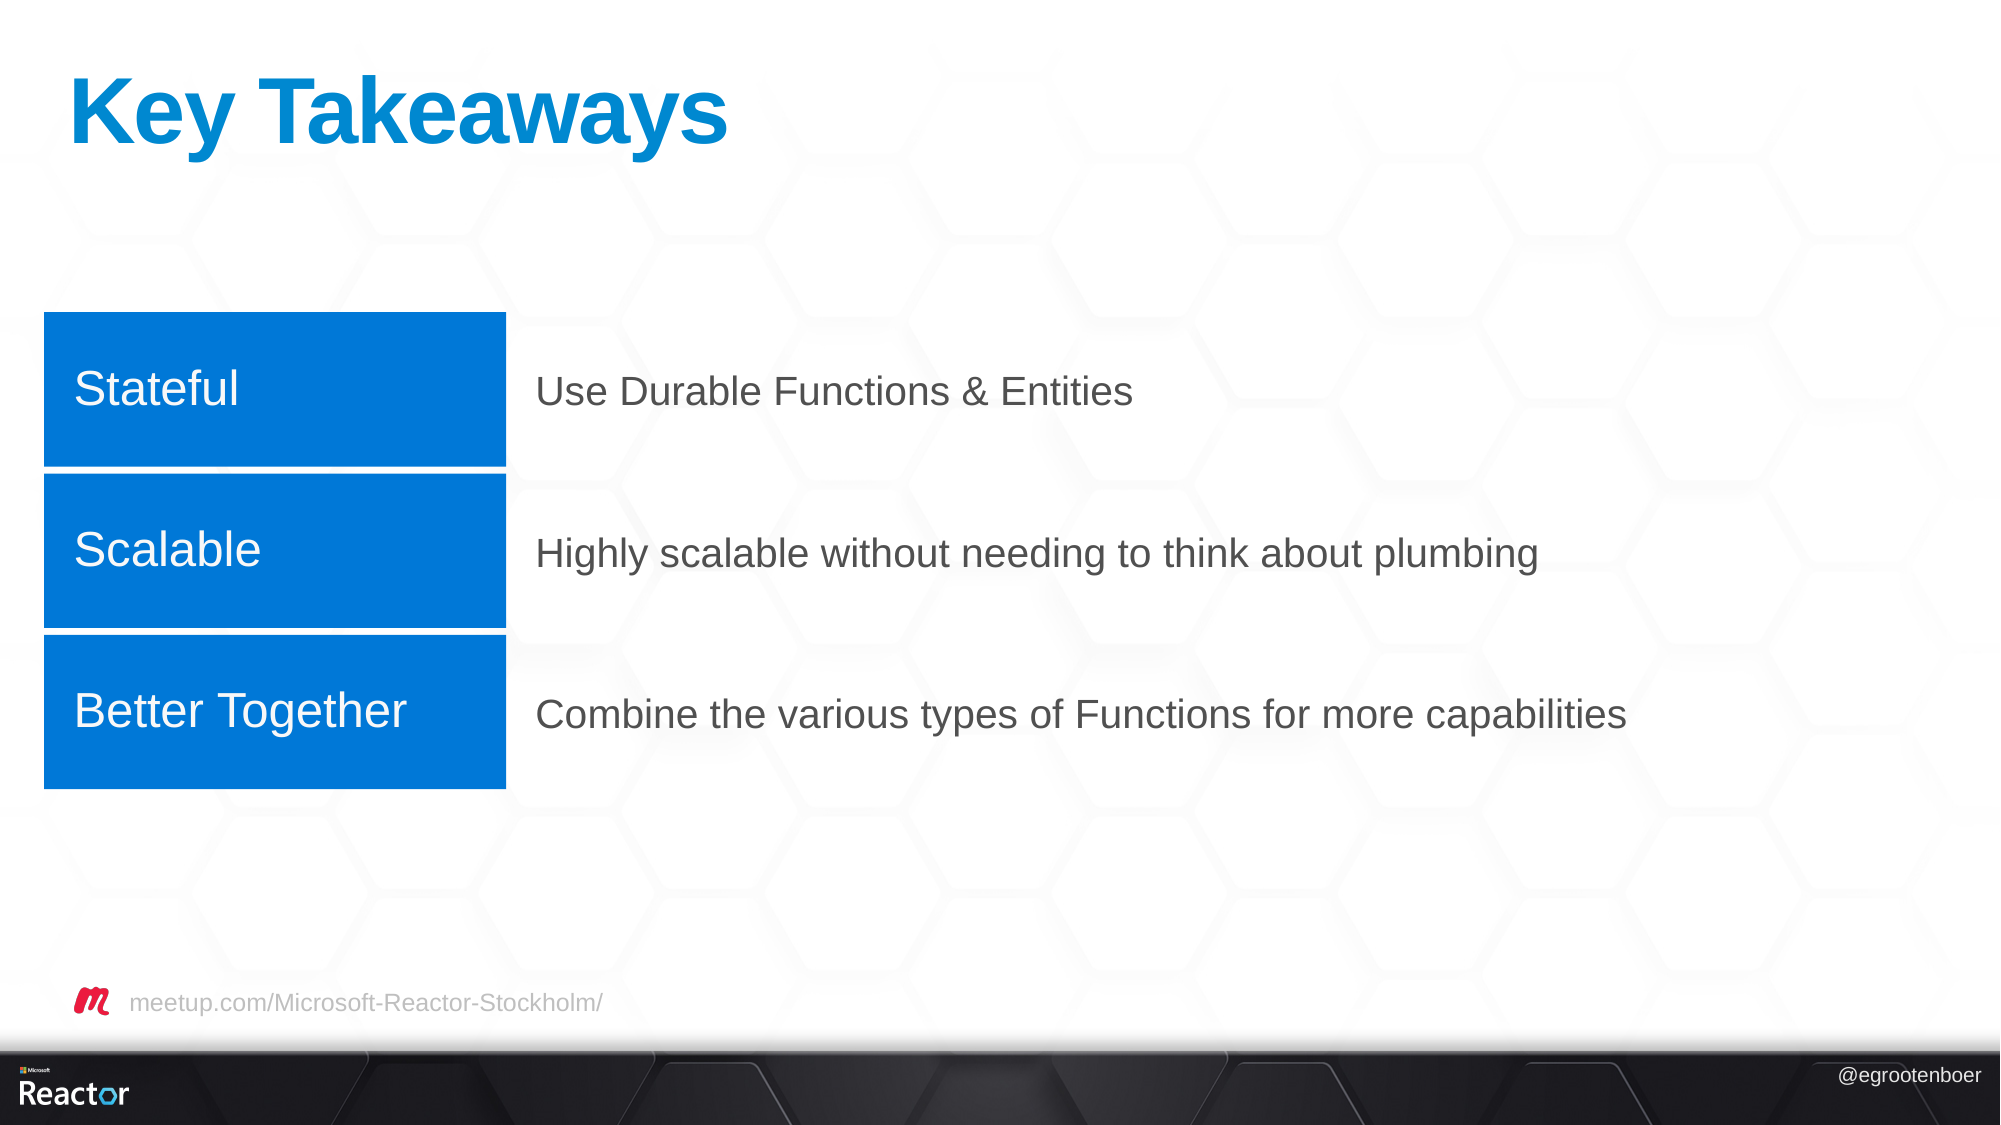

# Key Takeaways
Stateful
Use Durable Functions & Entities
Scalable
Highly scalable without needing to think about plumbing
Better Together
Combine the various types of Functions for more capabilities